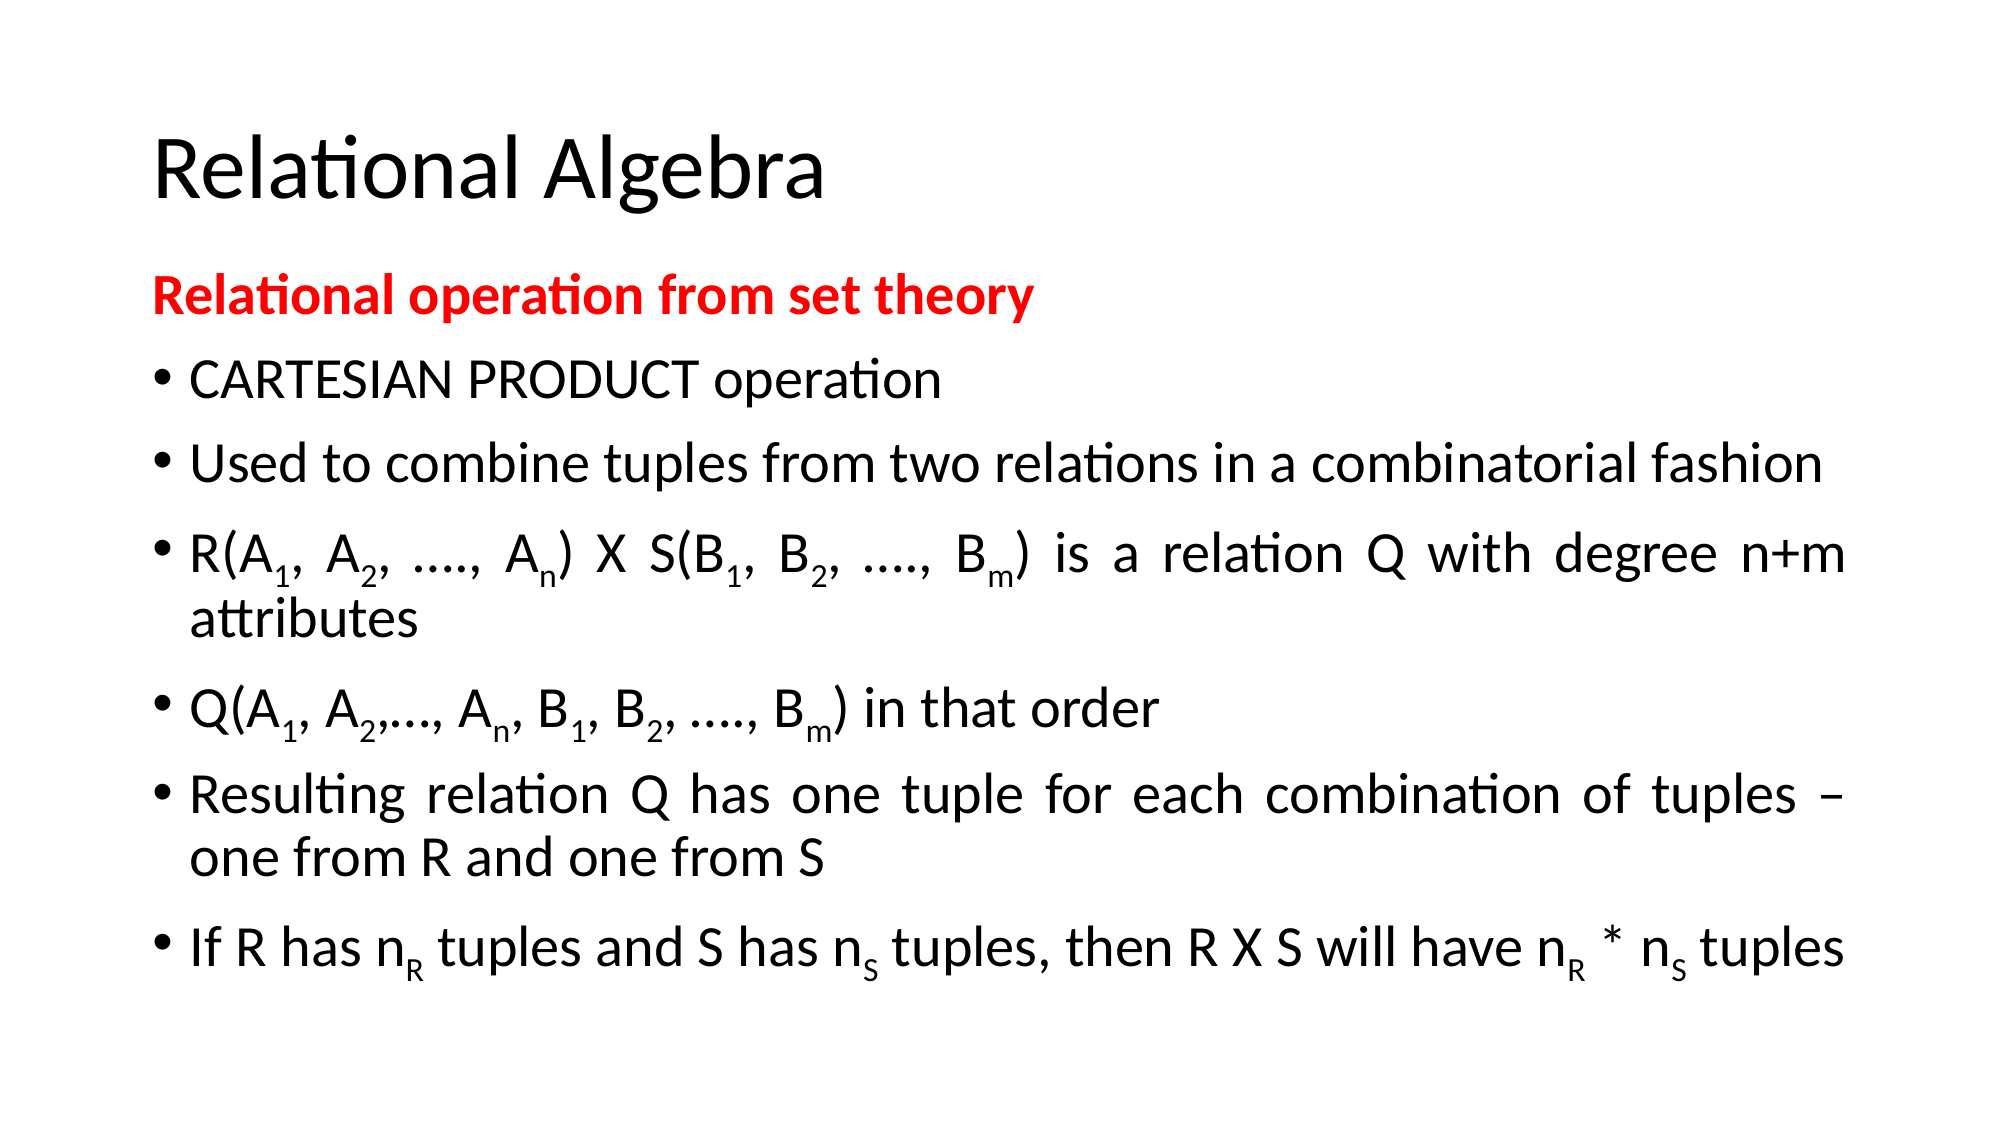

# Relational Algebra
Relational operation from set theory
CARTESIAN PRODUCT operation
Used to combine tuples from two relations in a combinatorial fashion
R(A1, A2, …., An) X S(B1, B2, …., Bm) is a relation Q with degree n+m attributes
Q(A1, A2,…, An, B1, B2, …., Bm) in that order
Resulting relation Q has one tuple for each combination of tuples – one from R and one from S
If R has nR tuples and S has nS tuples, then R X S will have nR * nS tuples